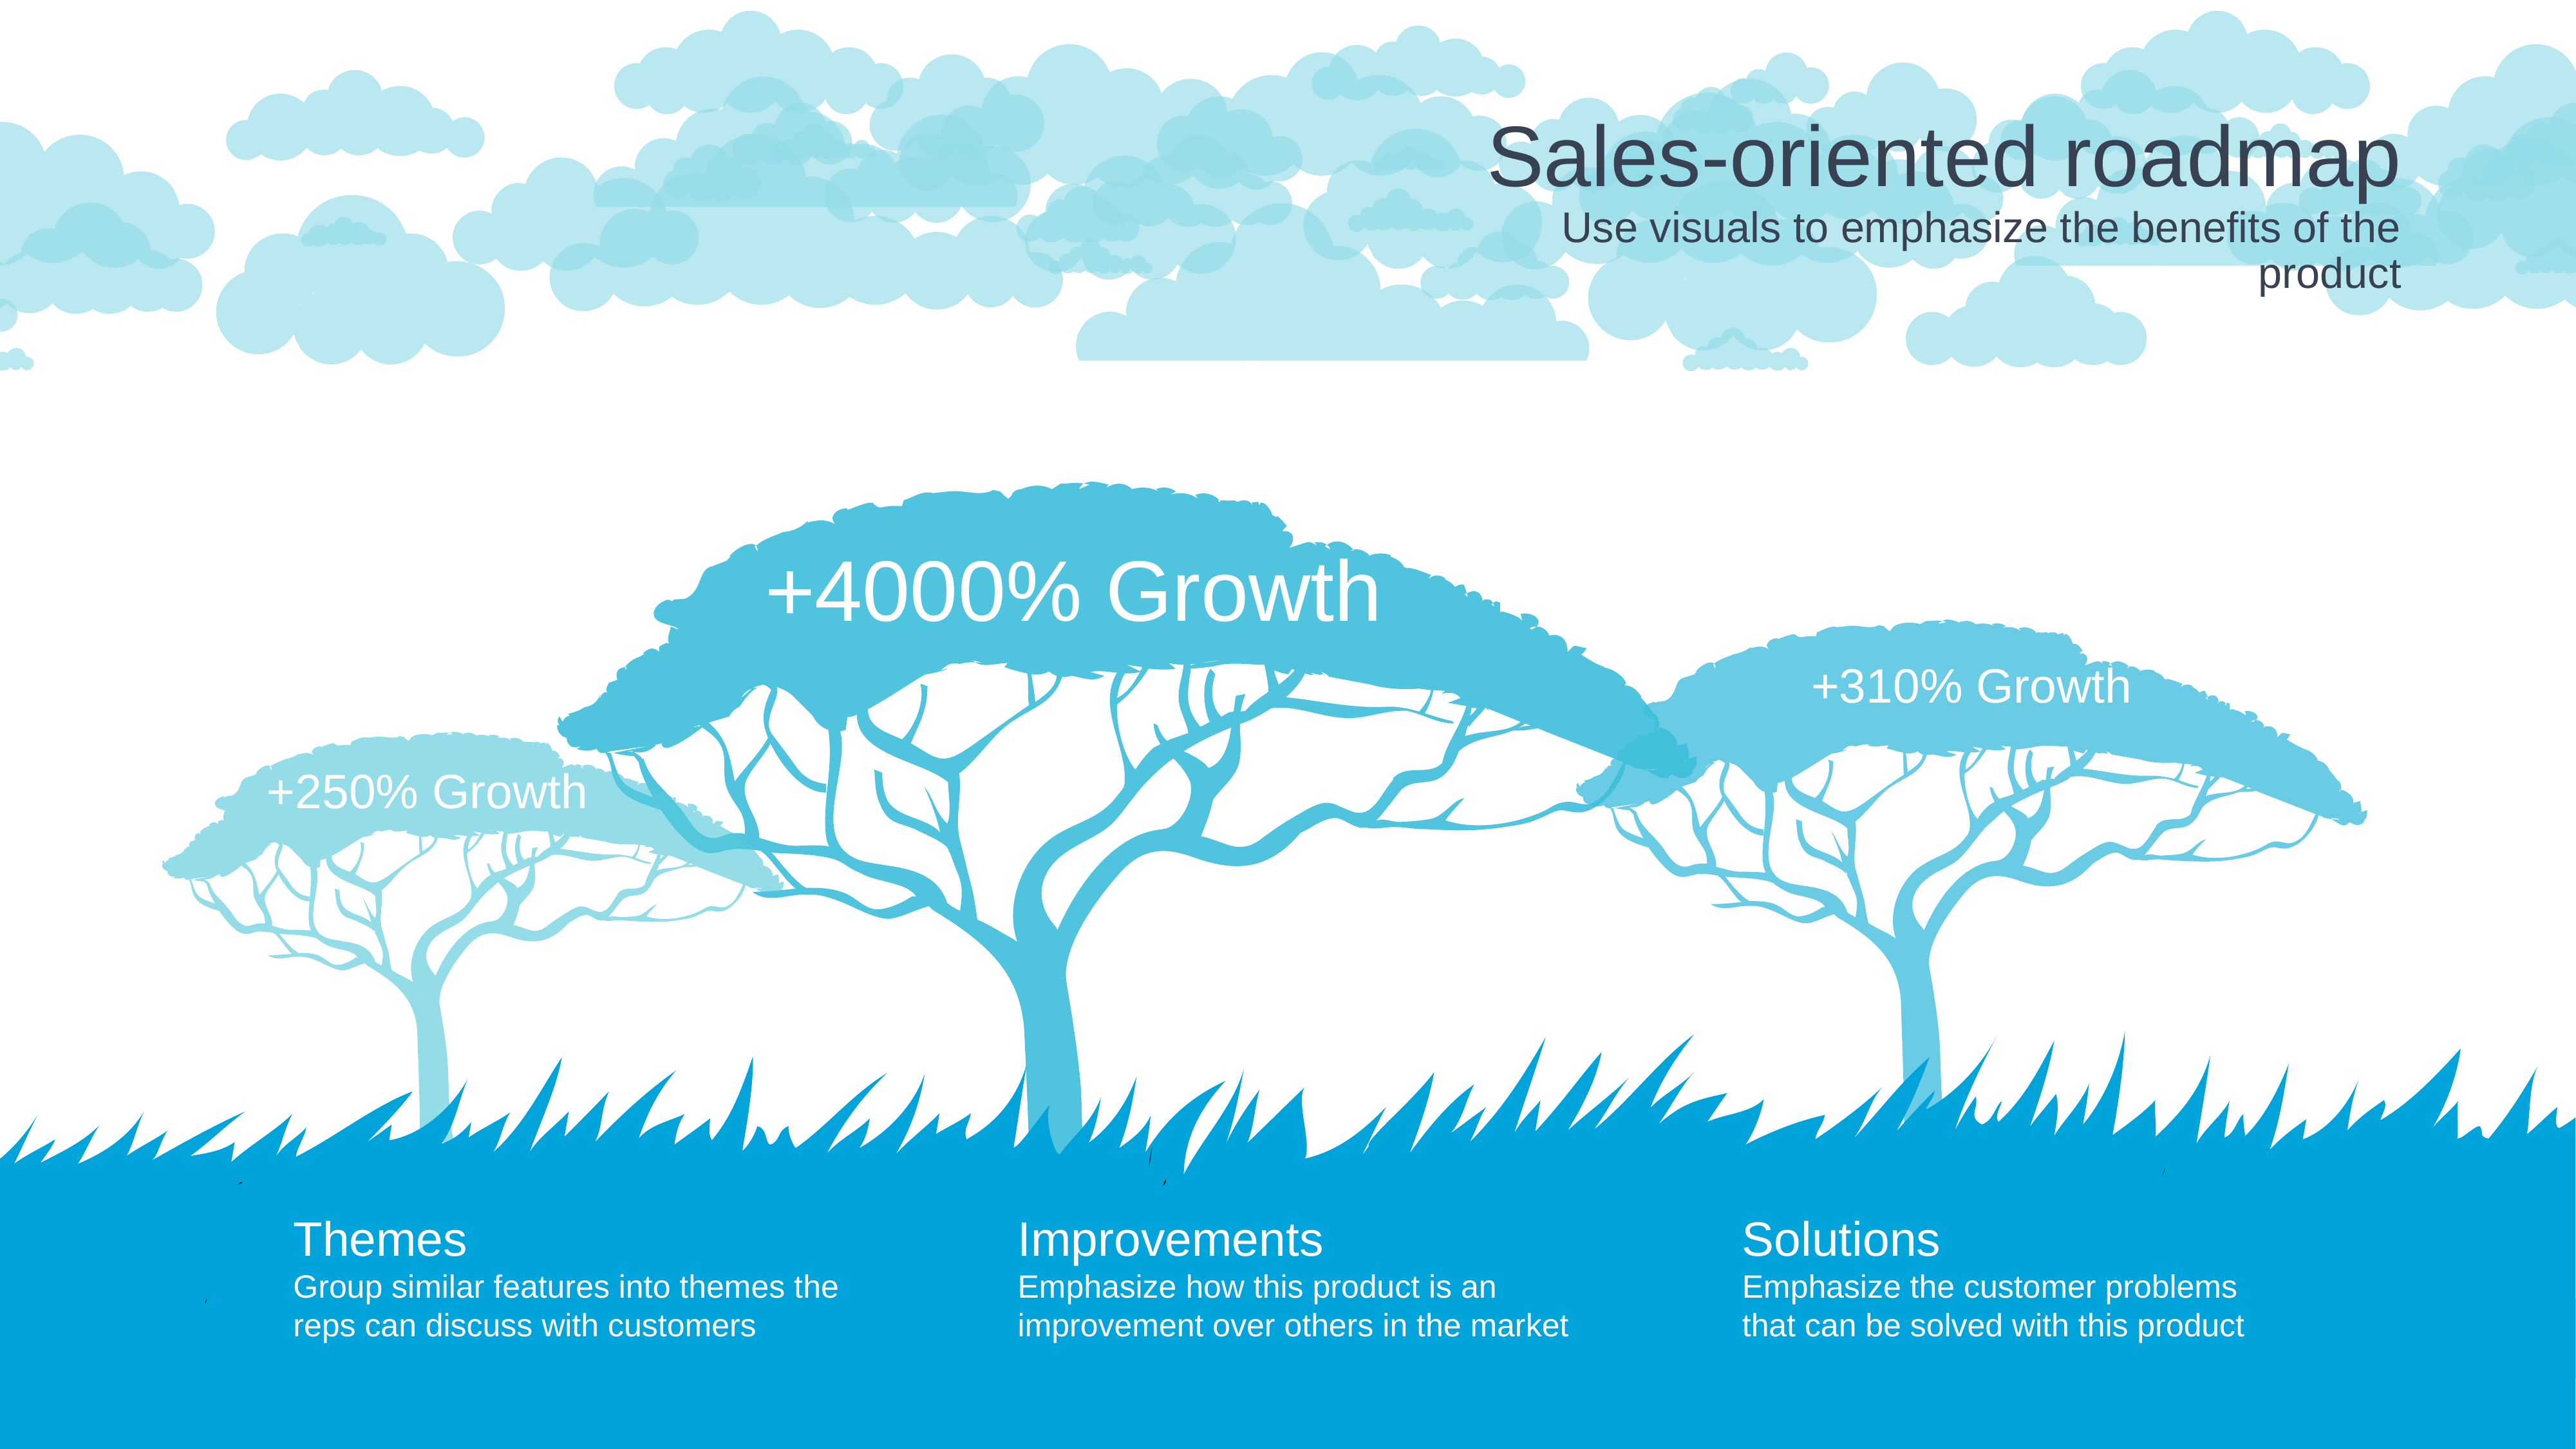

Sales-oriented roadmap
Use visuals to emphasize the benefits of the product

+4000% Growth

+310% Growth

+250% Growth

Themes
Group similar features into themes the  reps can discuss with customers
Improvements
Emphasize how this product is an
improvement over others in the market
Solutions
Emphasize the customer problems that can be solved with this product